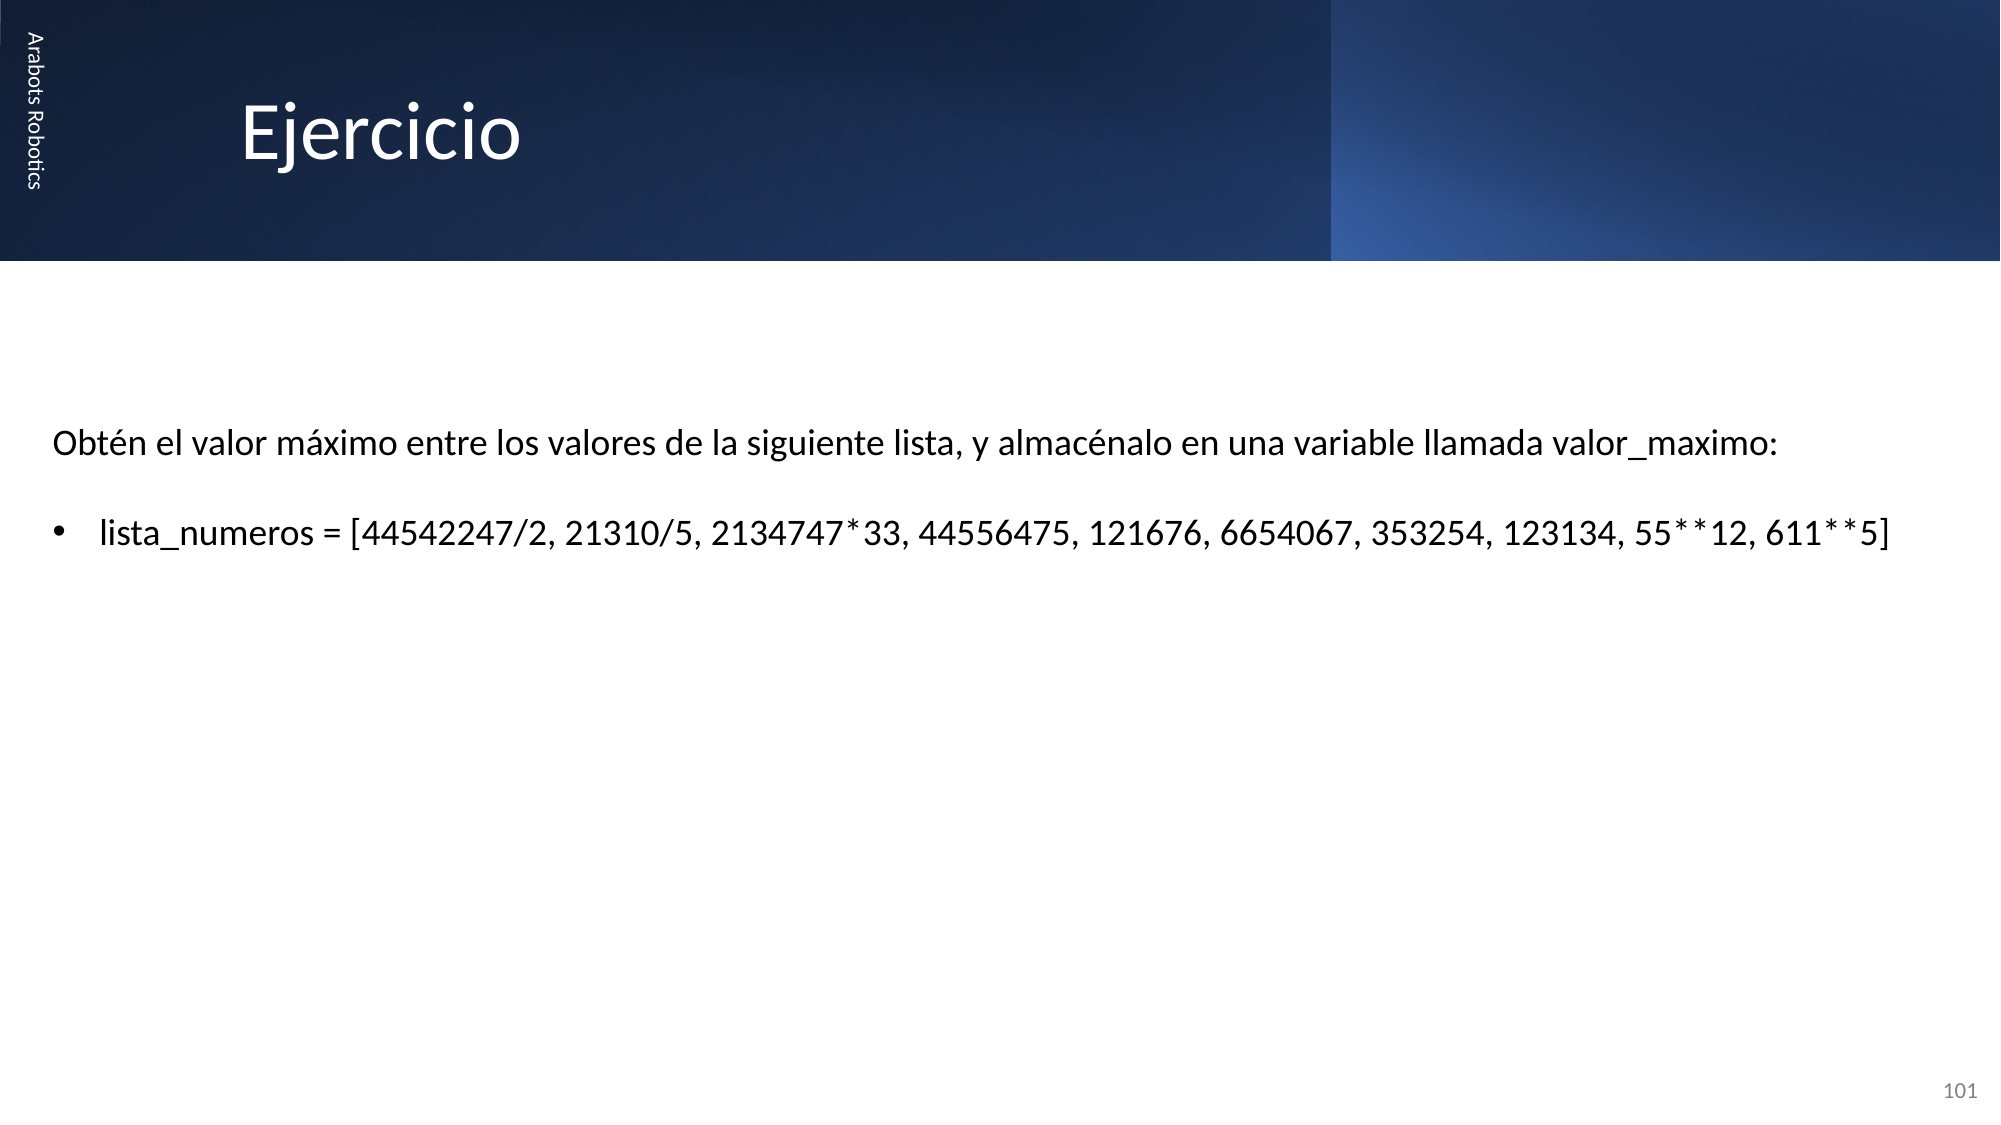

# Ejercicio
Arabots Robotics

Obtén el valor máximo entre los valores de la siguiente lista, y almacénalo en una variable llamada valor_maximo:

lista_numeros = [44542247/2, 21310/5, 2134747*33, 44556475, 121676, 6654067, 353254, 123134, 55**12, 611**5]
101